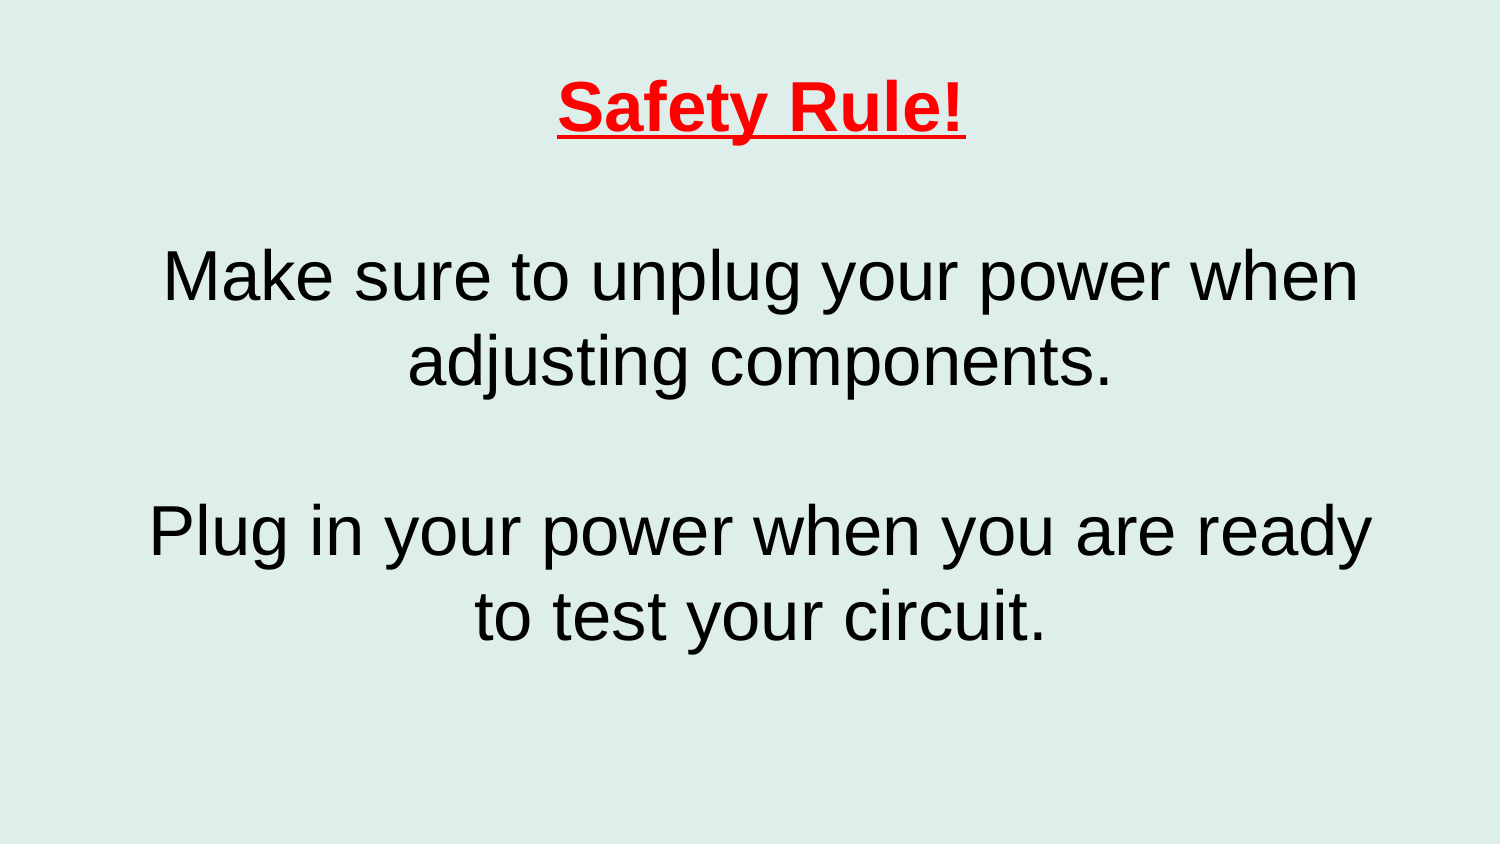

Safety Rule!

Make sure to unplug your power when adjusting components.

Plug in your power when you are ready to test your circuit.